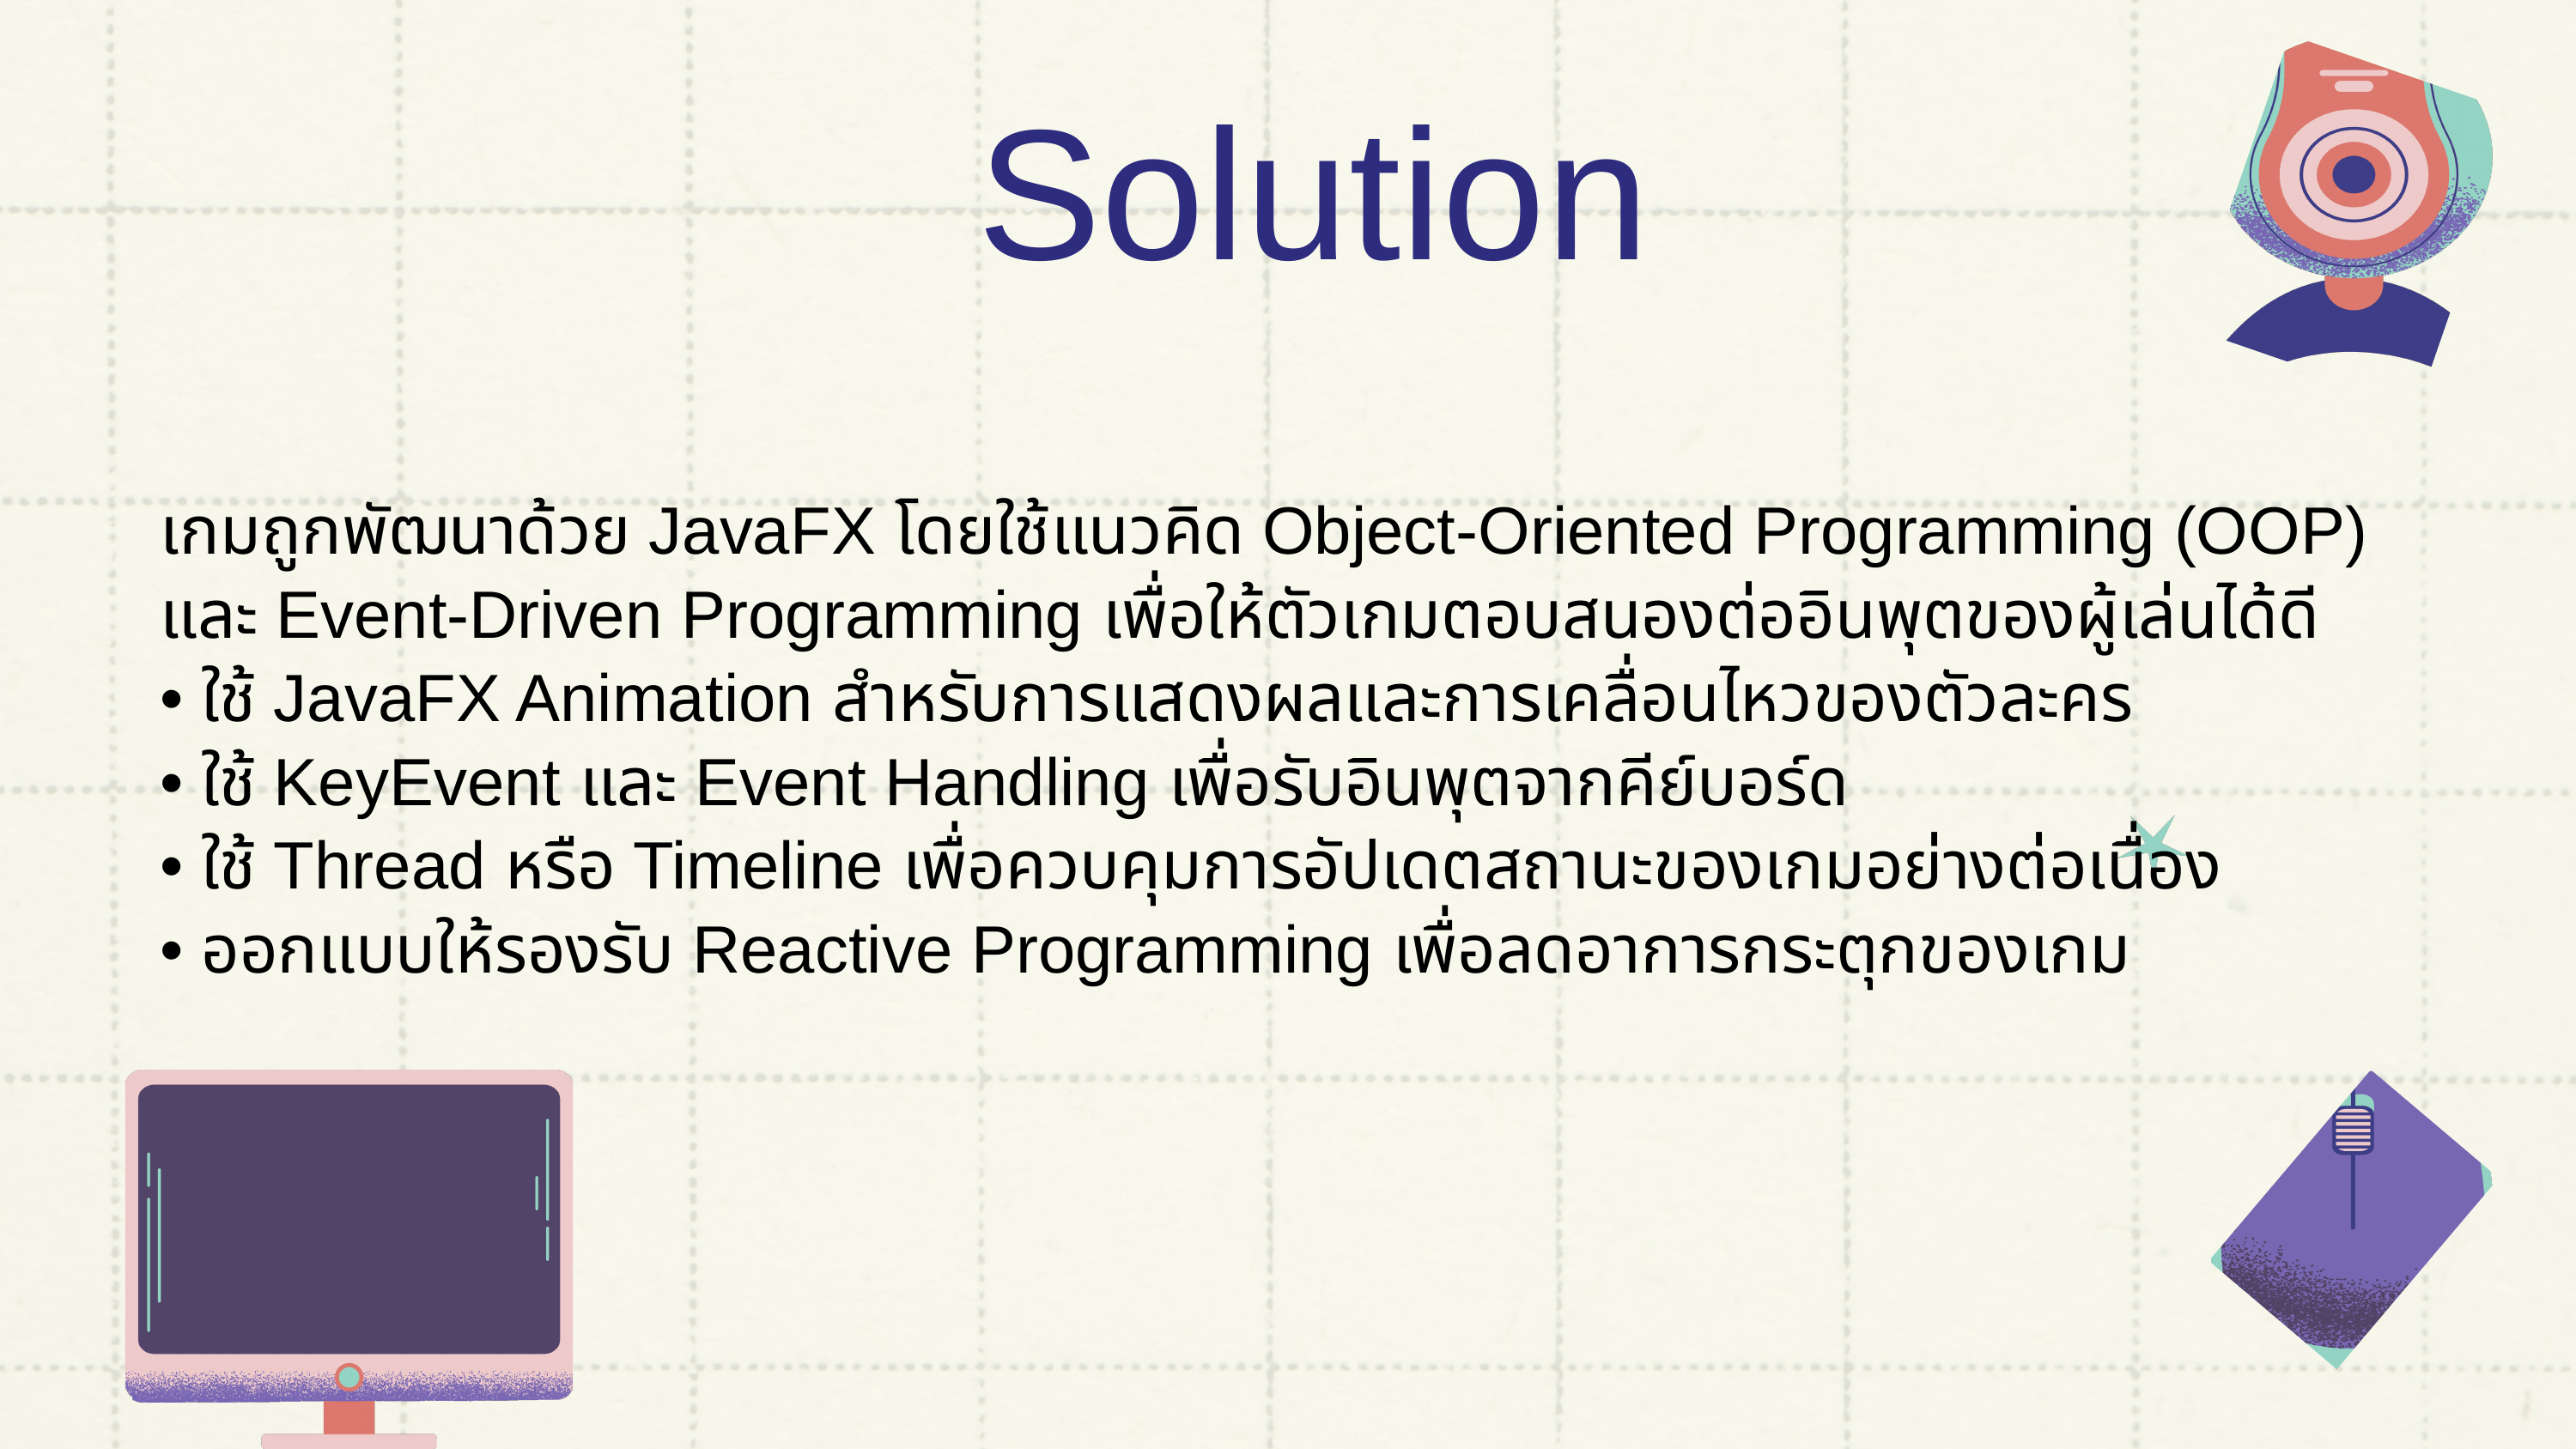

Solution
เกมถูกพัฒนาด้วย JavaFX โดยใช้แนวคิด Object-Oriented Programming (OOP) และ Event-Driven Programming เพื่อให้ตัวเกมตอบสนองต่ออินพุตของผู้เล่นได้ดี
• ใช้ JavaFX Animation สำหรับการแสดงผลและการเคลื่อนไหวของตัวละคร
• ใช้ KeyEvent และ Event Handling เพื่อรับอินพุตจากคีย์บอร์ด
• ใช้ Thread หรือ Timeline เพื่อควบคุมการอัปเดตสถานะของเกมอย่างต่อเนื่อง
• ออกแบบให้รองรับ Reactive Programming เพื่อลดอาการกระตุกของเกม